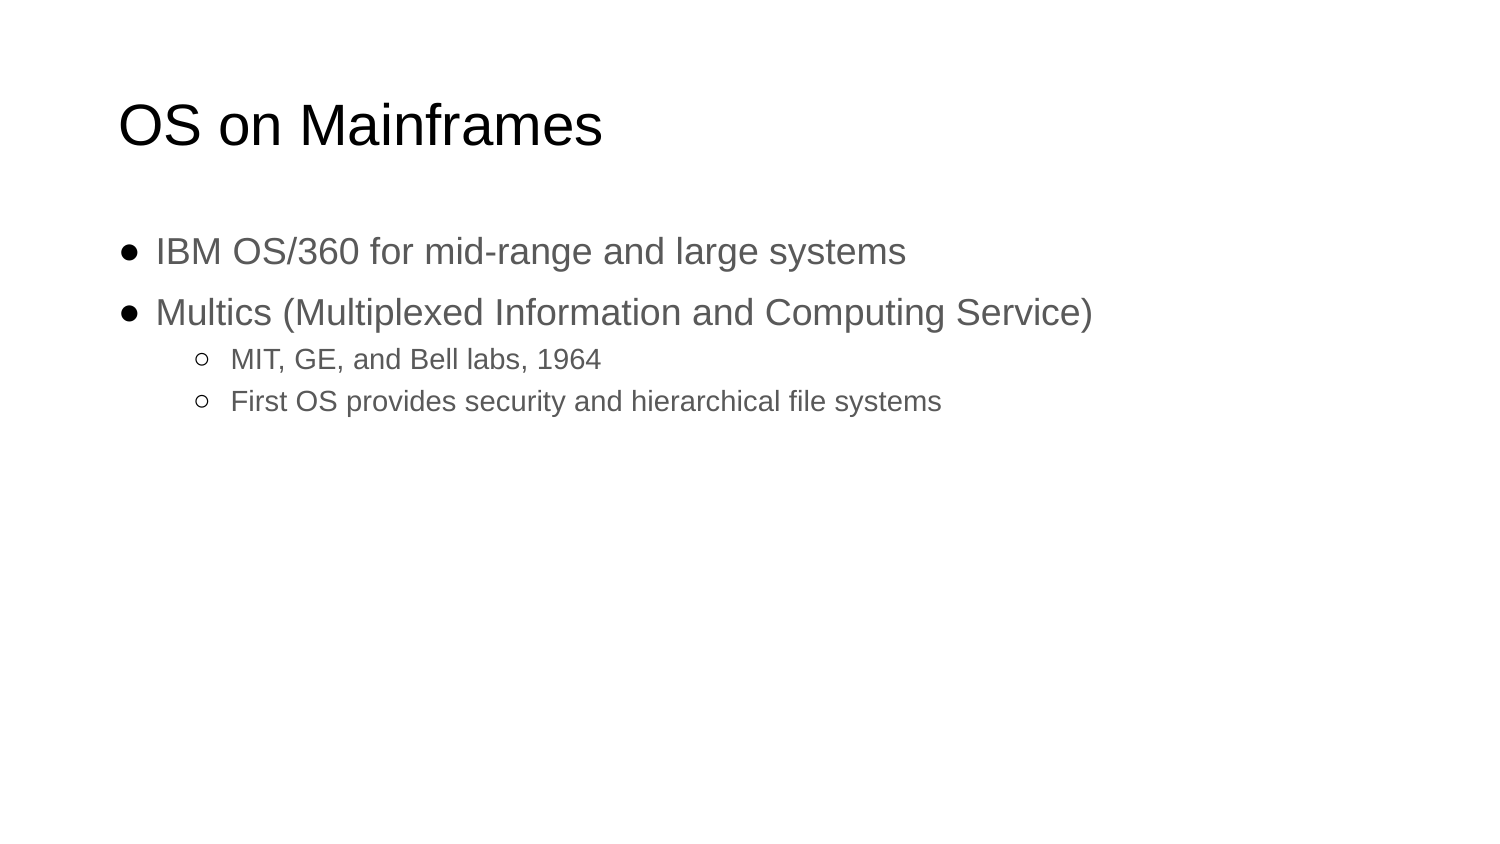

# OS on Mainframes
IBM OS/360 for mid-range and large systems
Multics (Multiplexed Information and Computing Service)
MIT, GE, and Bell labs, 1964
First OS provides security and hierarchical file systems